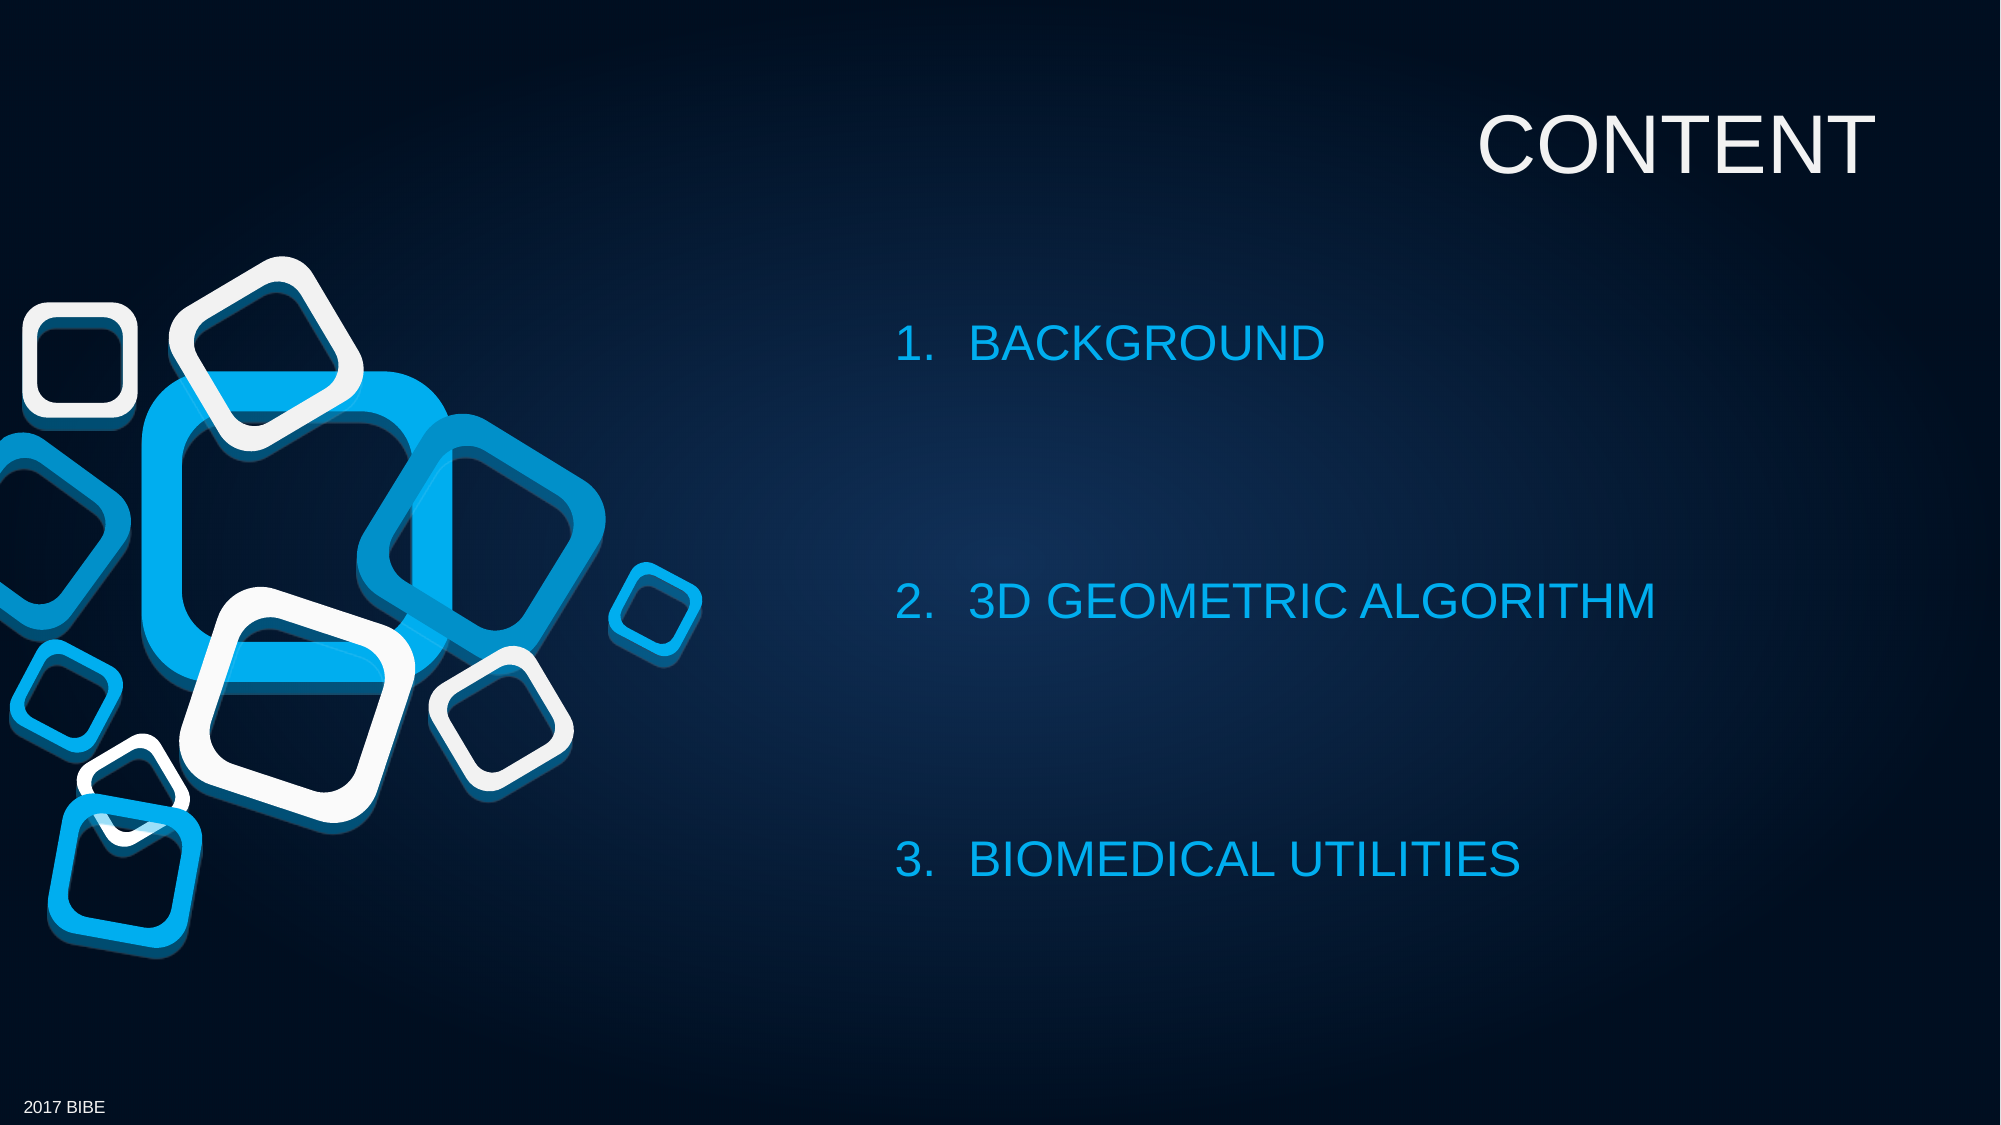

CONTENT

1.
BACKGROUND

2.
3D GEOMETRIC ALGORITHM

3.
BIOMEDICAL UTILITIES

2017 BIBE